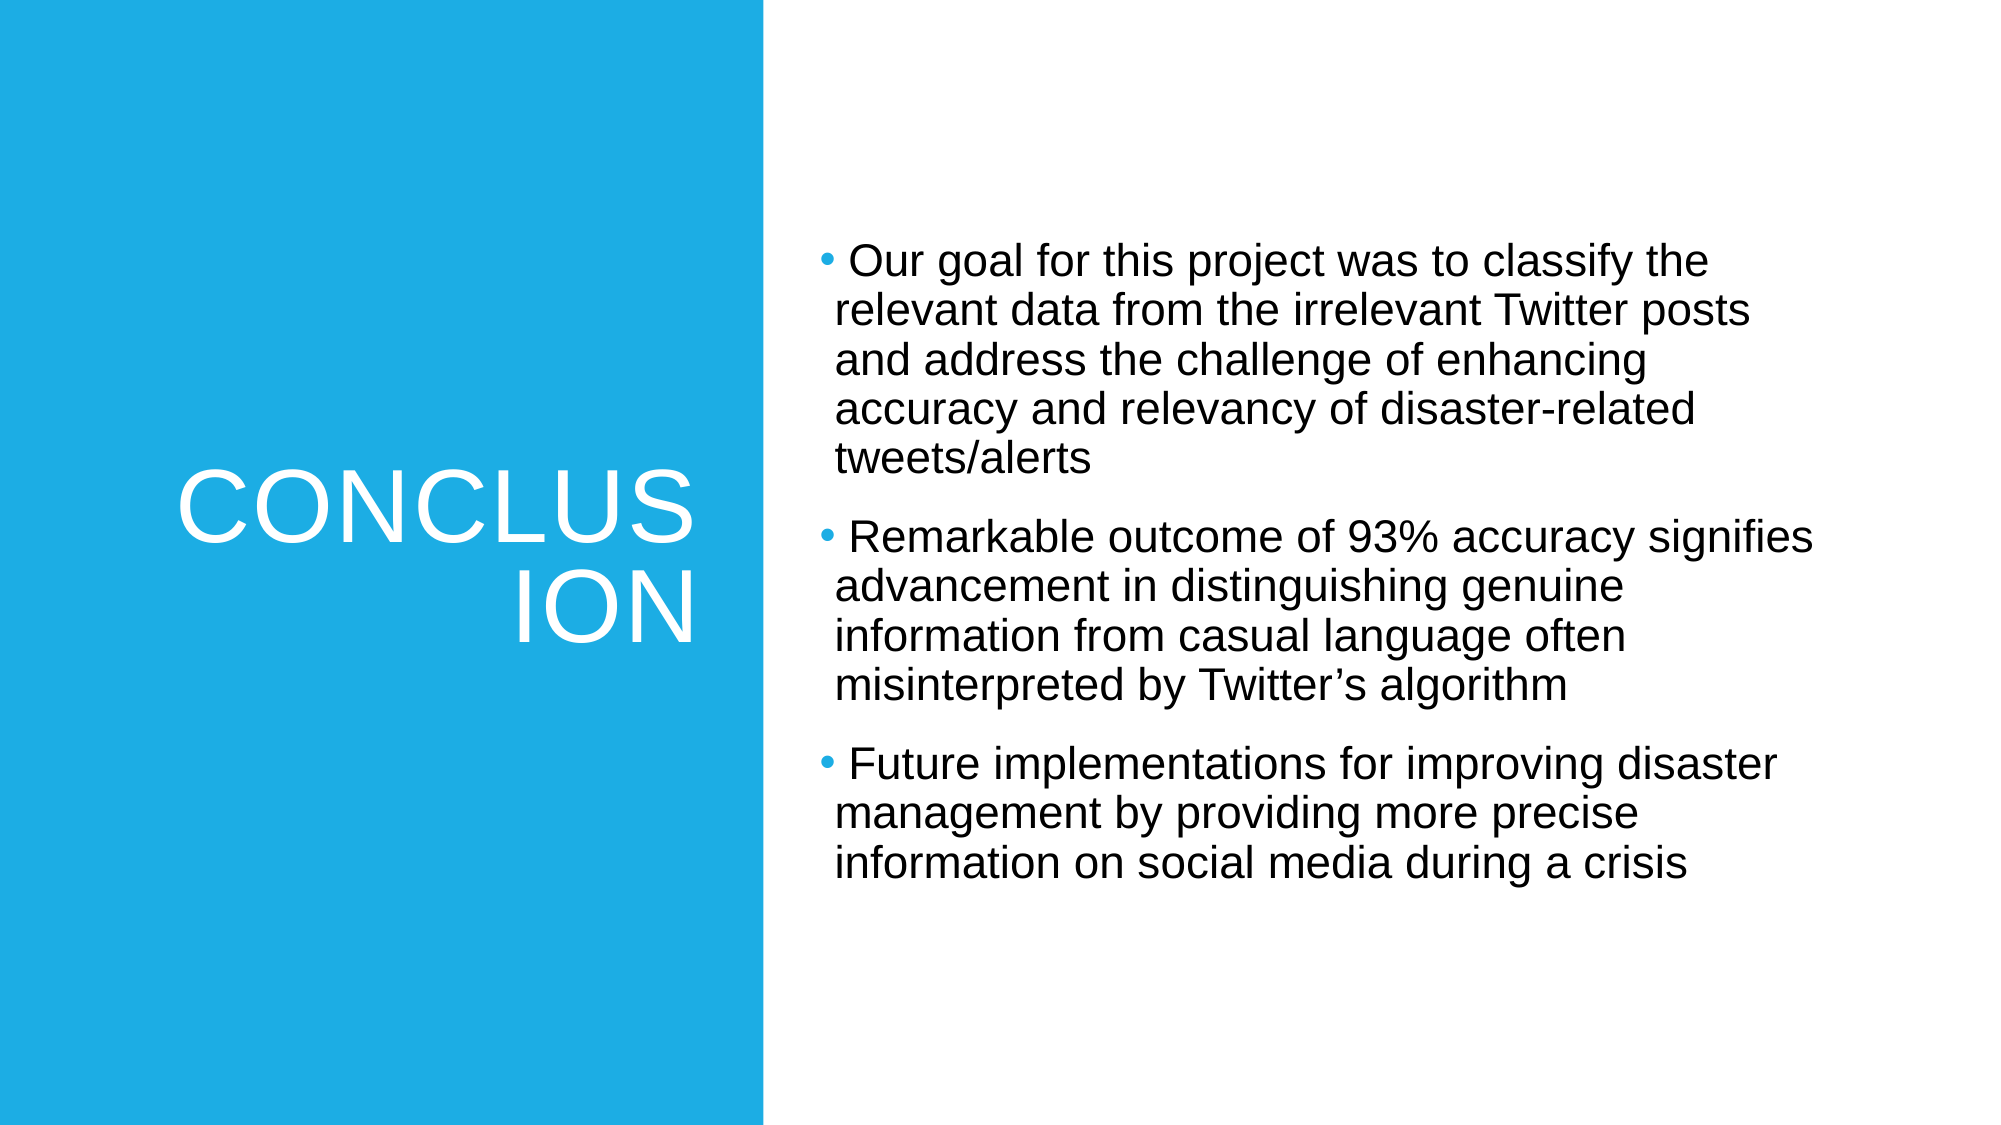

# conclusion
 Our goal for this project was to classify the relevant data from the irrelevant Twitter posts and address the challenge of enhancing accuracy and relevancy of disaster-related tweets/alerts
 Remarkable outcome of 93% accuracy signifies advancement in distinguishing genuine information from casual language often misinterpreted by Twitter’s algorithm
 Future implementations for improving disaster management by providing more precise information on social media during a crisis